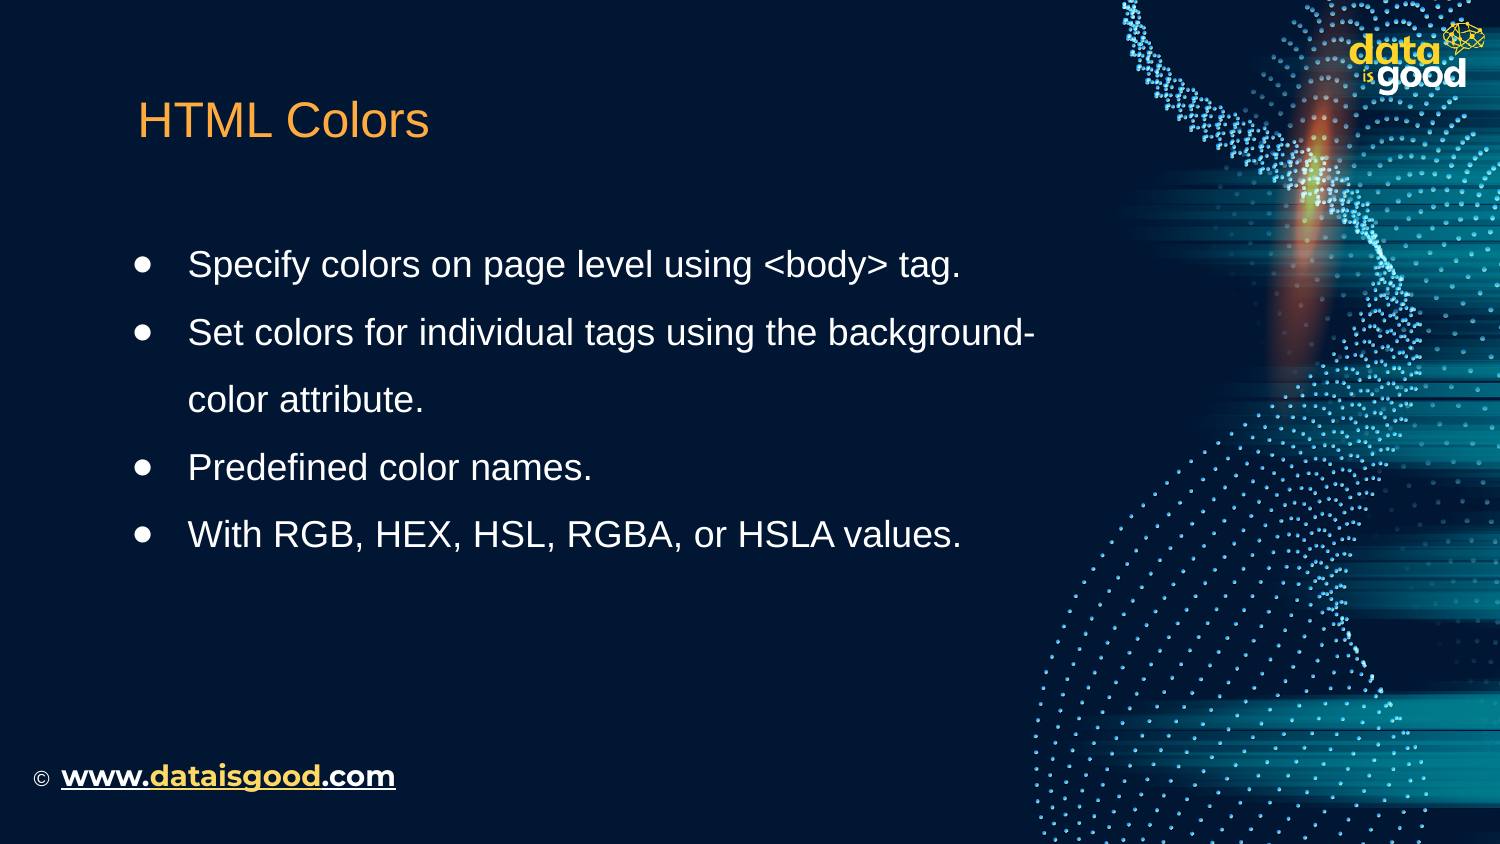

# HTML Colors
Specify colors on page level using <body> tag.
Set colors for individual tags using the background-color attribute.
Predefined color names.
With RGB, HEX, HSL, RGBA, or HSLA values.